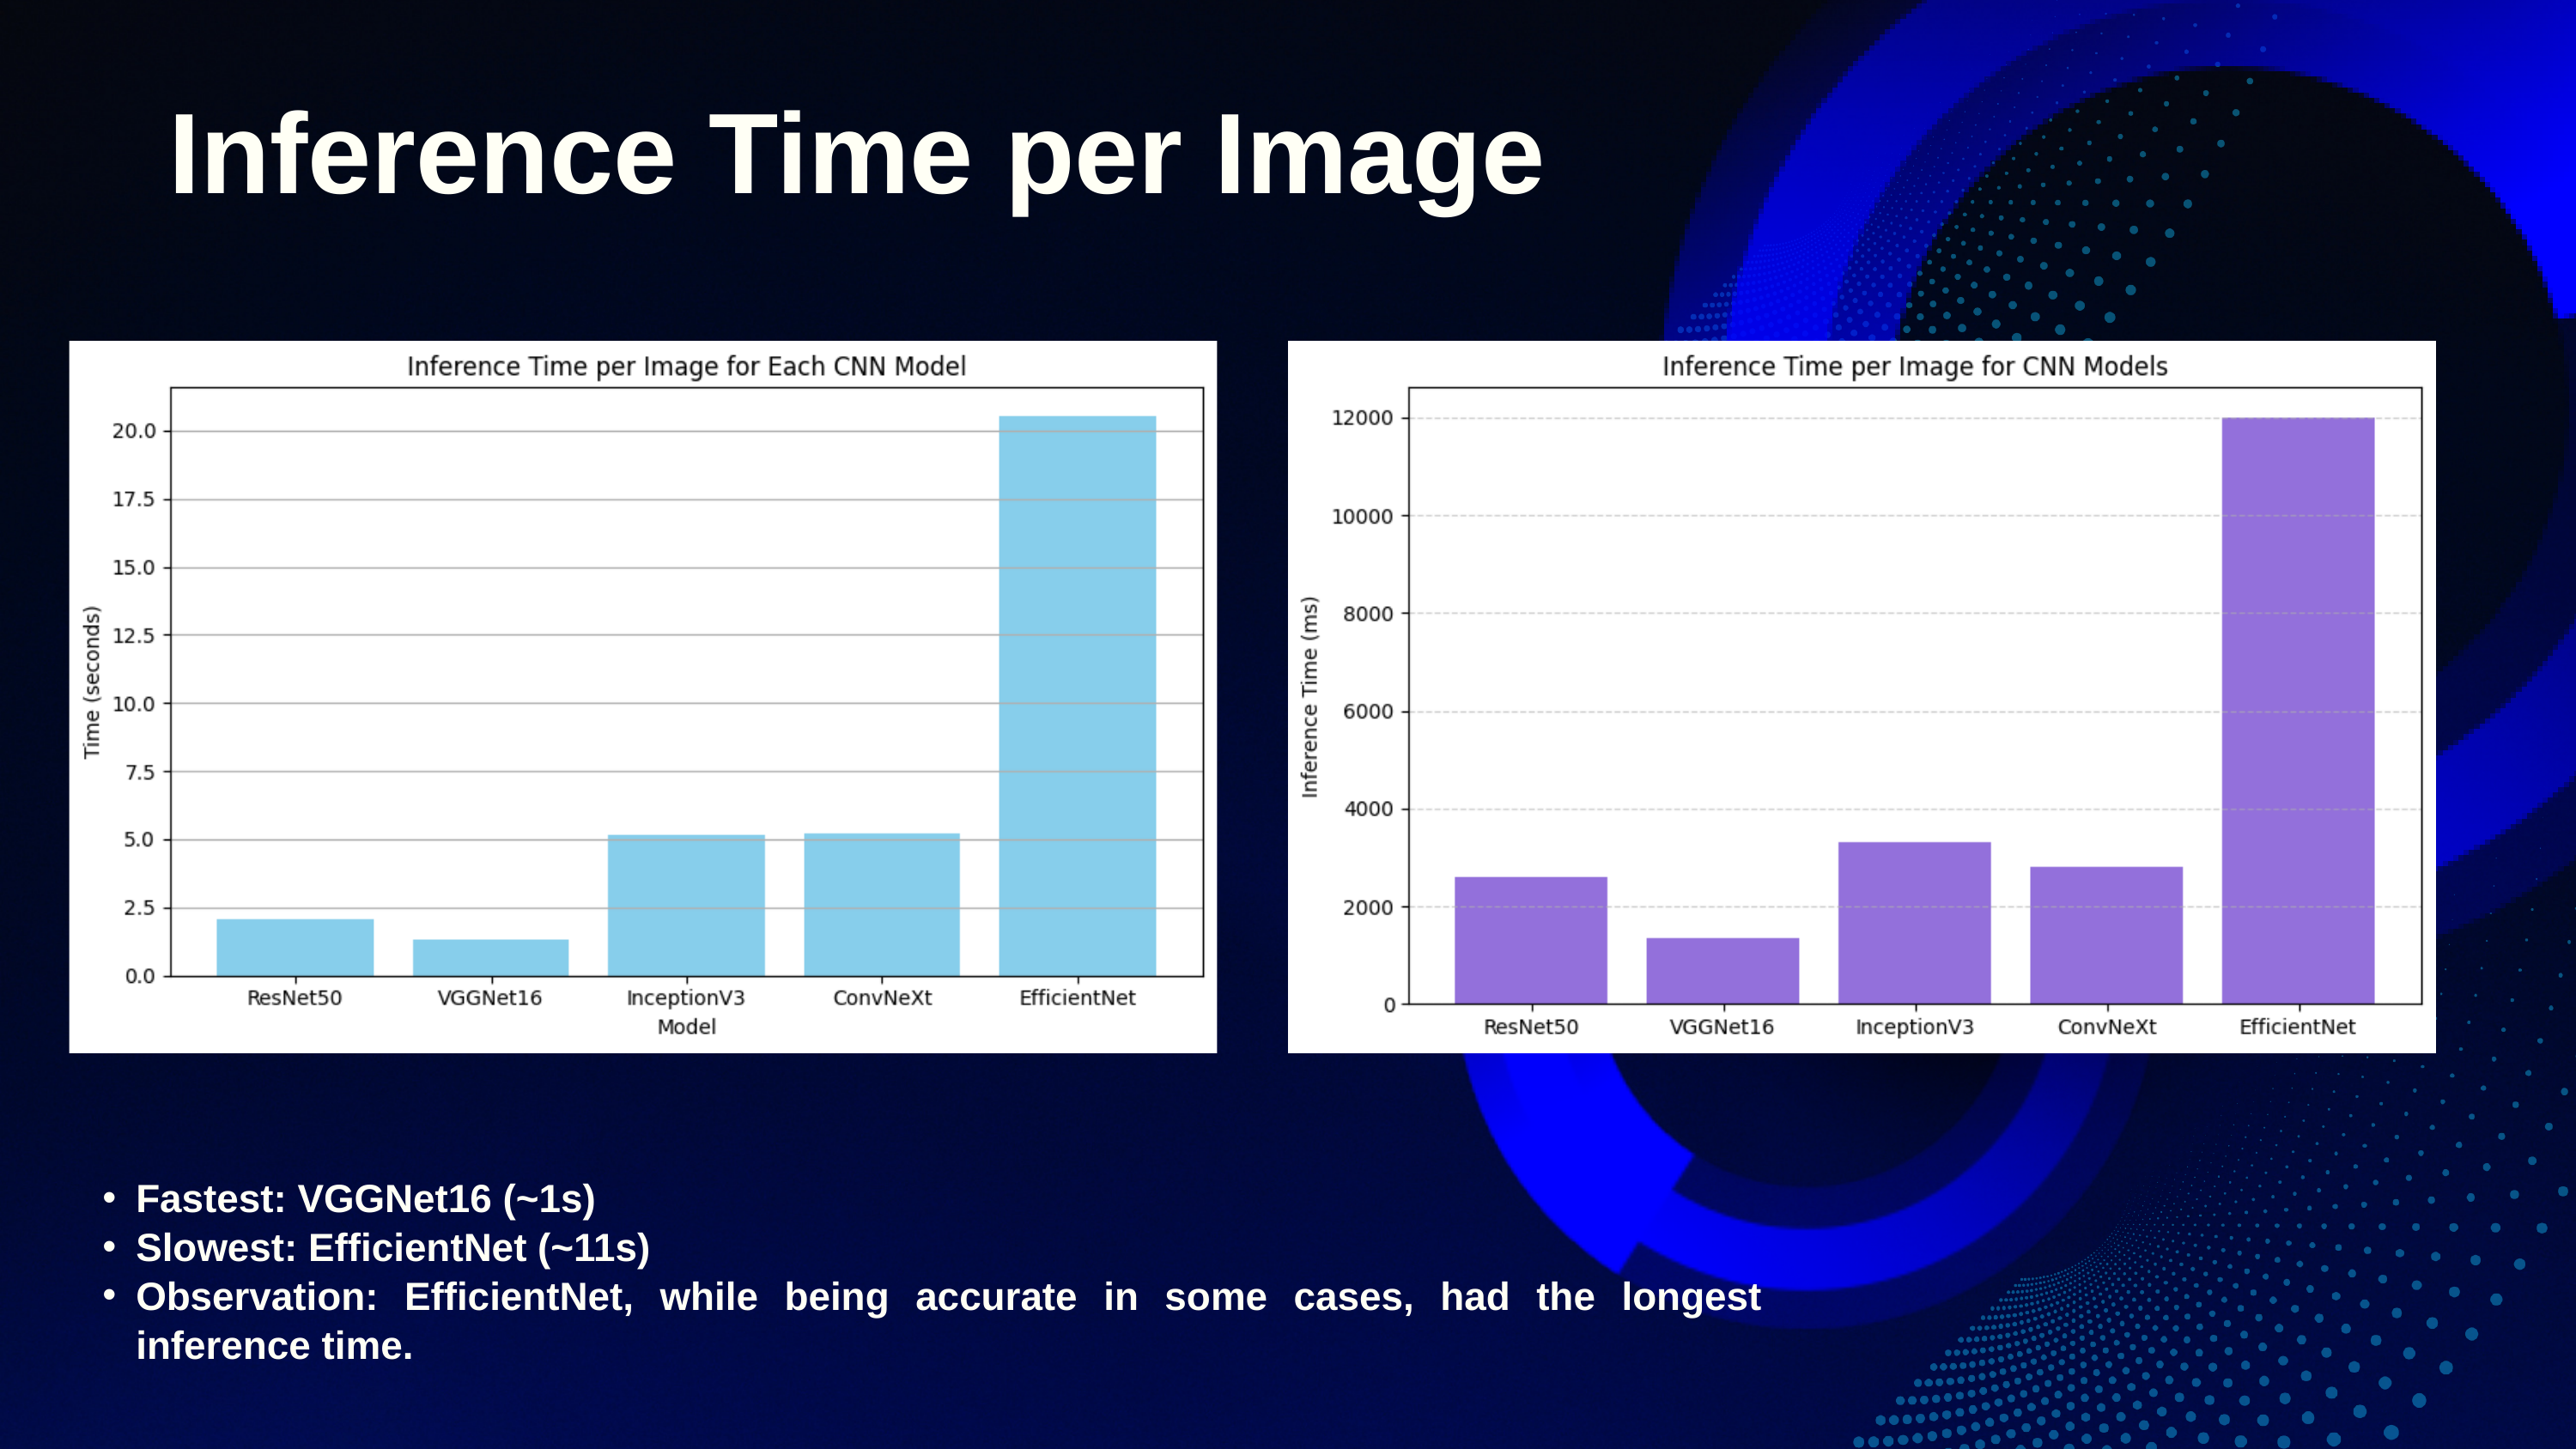

Inference Time per Image

Fastest: VGGNet16 (~1s)
Slowest: EfficientNet (~11s)
Observation: EfficientNet, while being accurate in some cases, had the longest inference time.